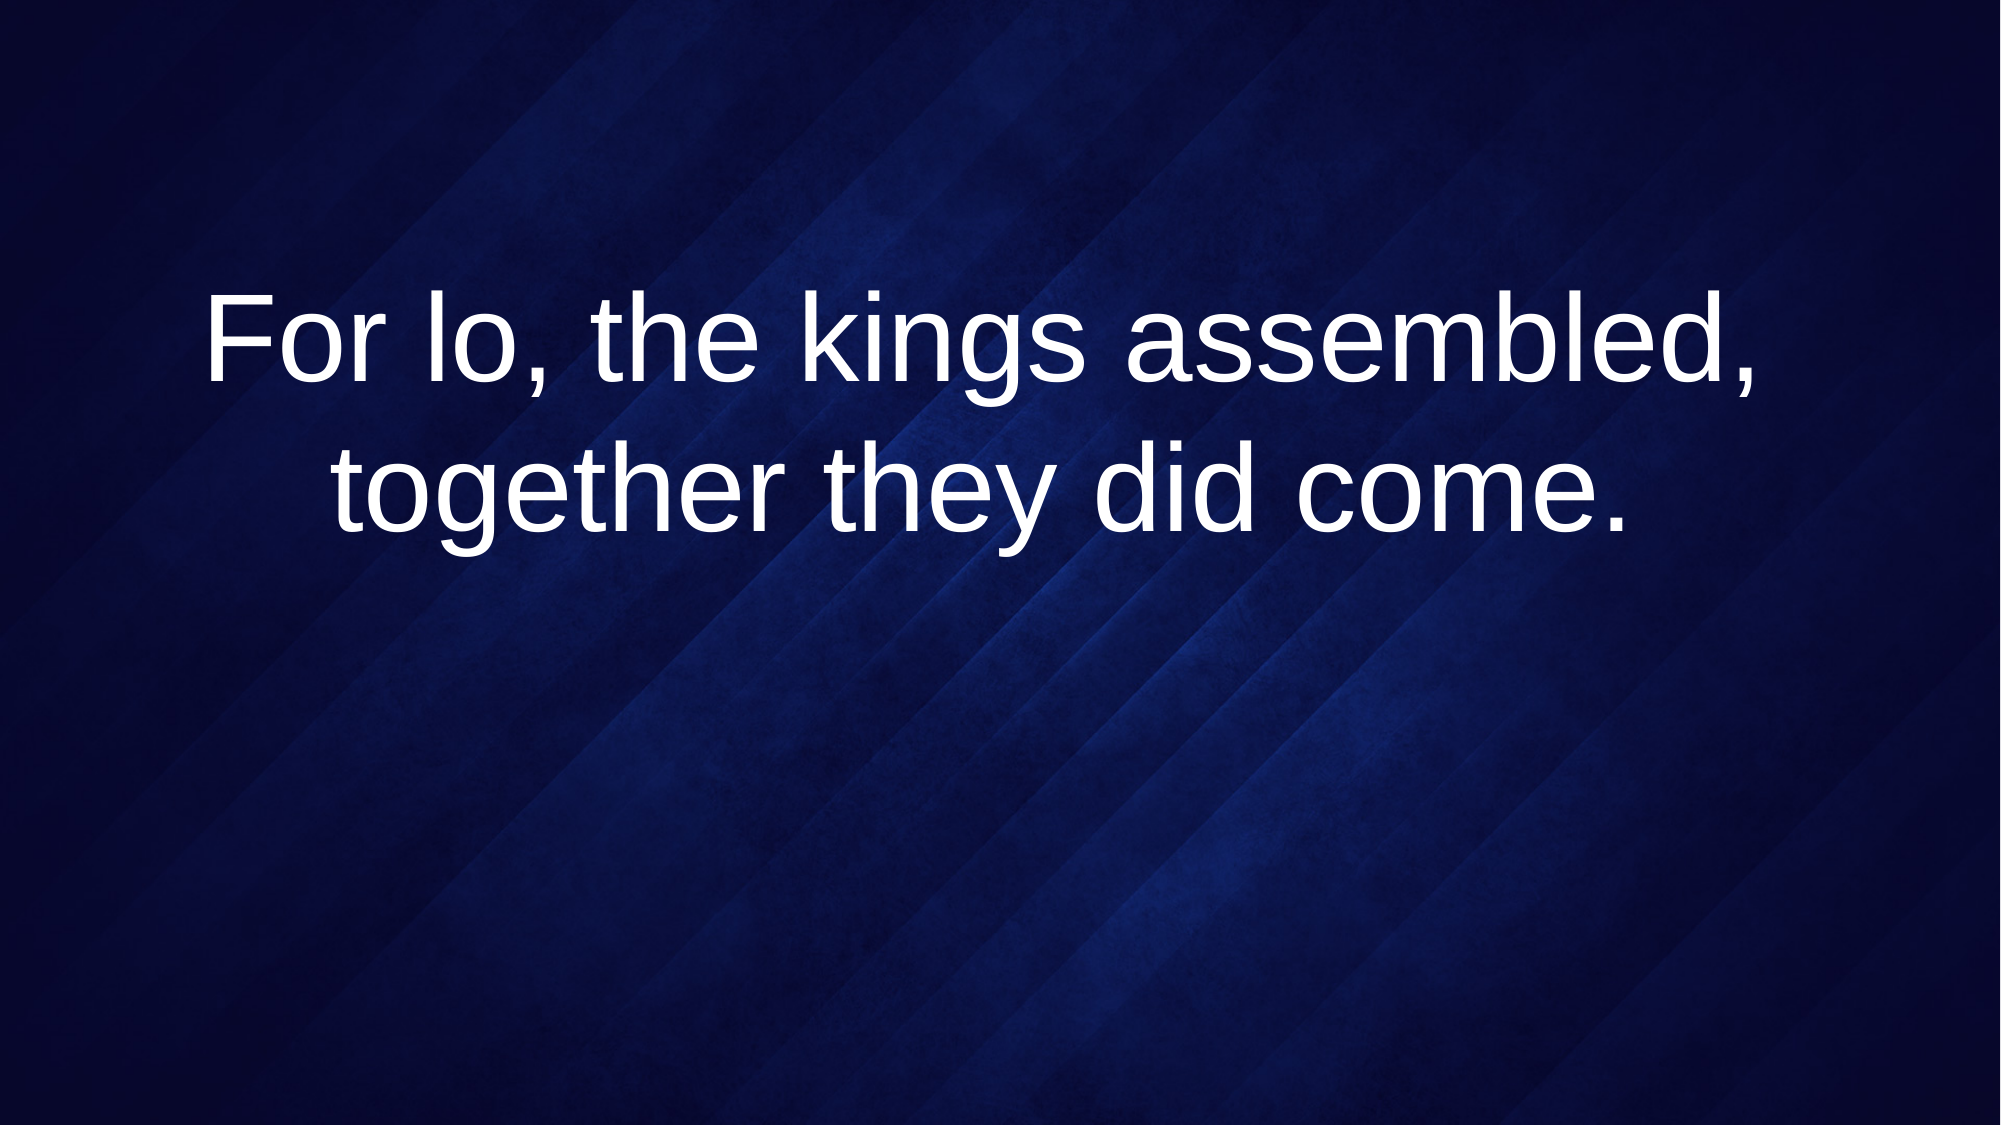

# For lo, the kings assembled, together they did come.